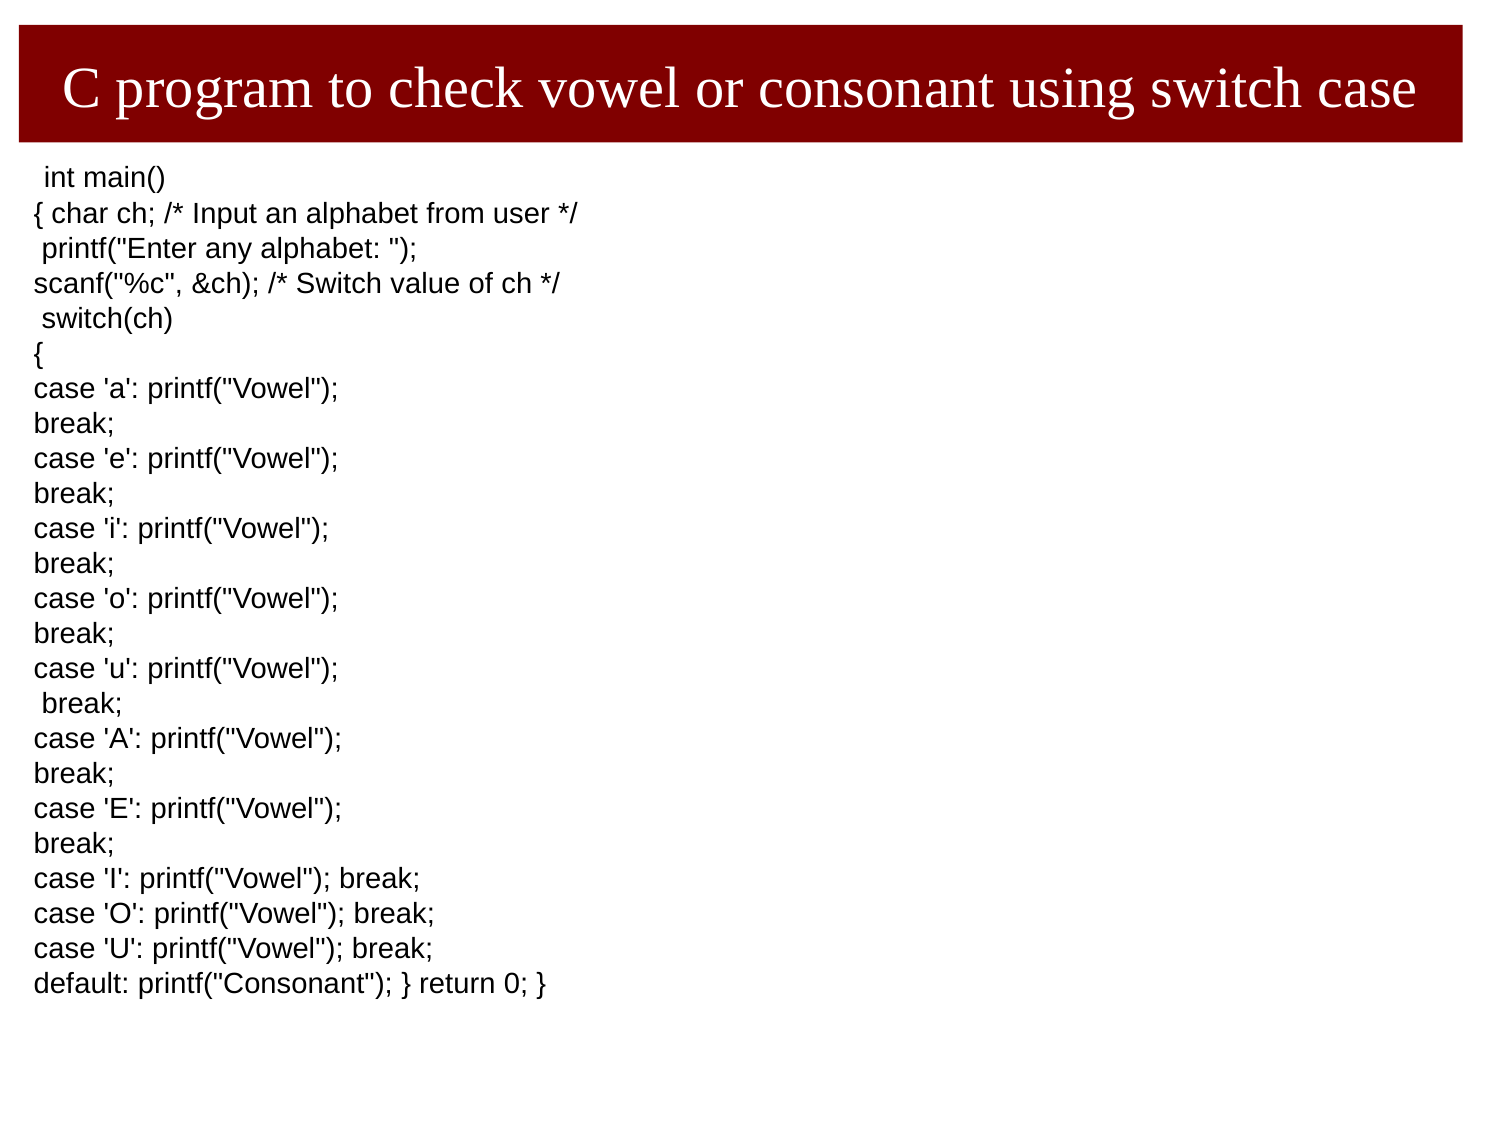

# C program to check vowel or consonant using switch case
 int main()
{ char ch; /* Input an alphabet from user */
 printf("Enter any alphabet: ");
scanf("%c", &ch); /* Switch value of ch */
 switch(ch)
{
case 'a': printf("Vowel");
break;
case 'e': printf("Vowel");
break;
case 'i': printf("Vowel");
break;
case 'o': printf("Vowel");
break;
case 'u': printf("Vowel");
 break;
case 'A': printf("Vowel");
break;
case 'E': printf("Vowel");
break;
case 'I': printf("Vowel"); break;
case 'O': printf("Vowel"); break;
case 'U': printf("Vowel"); break;
default: printf("Consonant"); } return 0; }